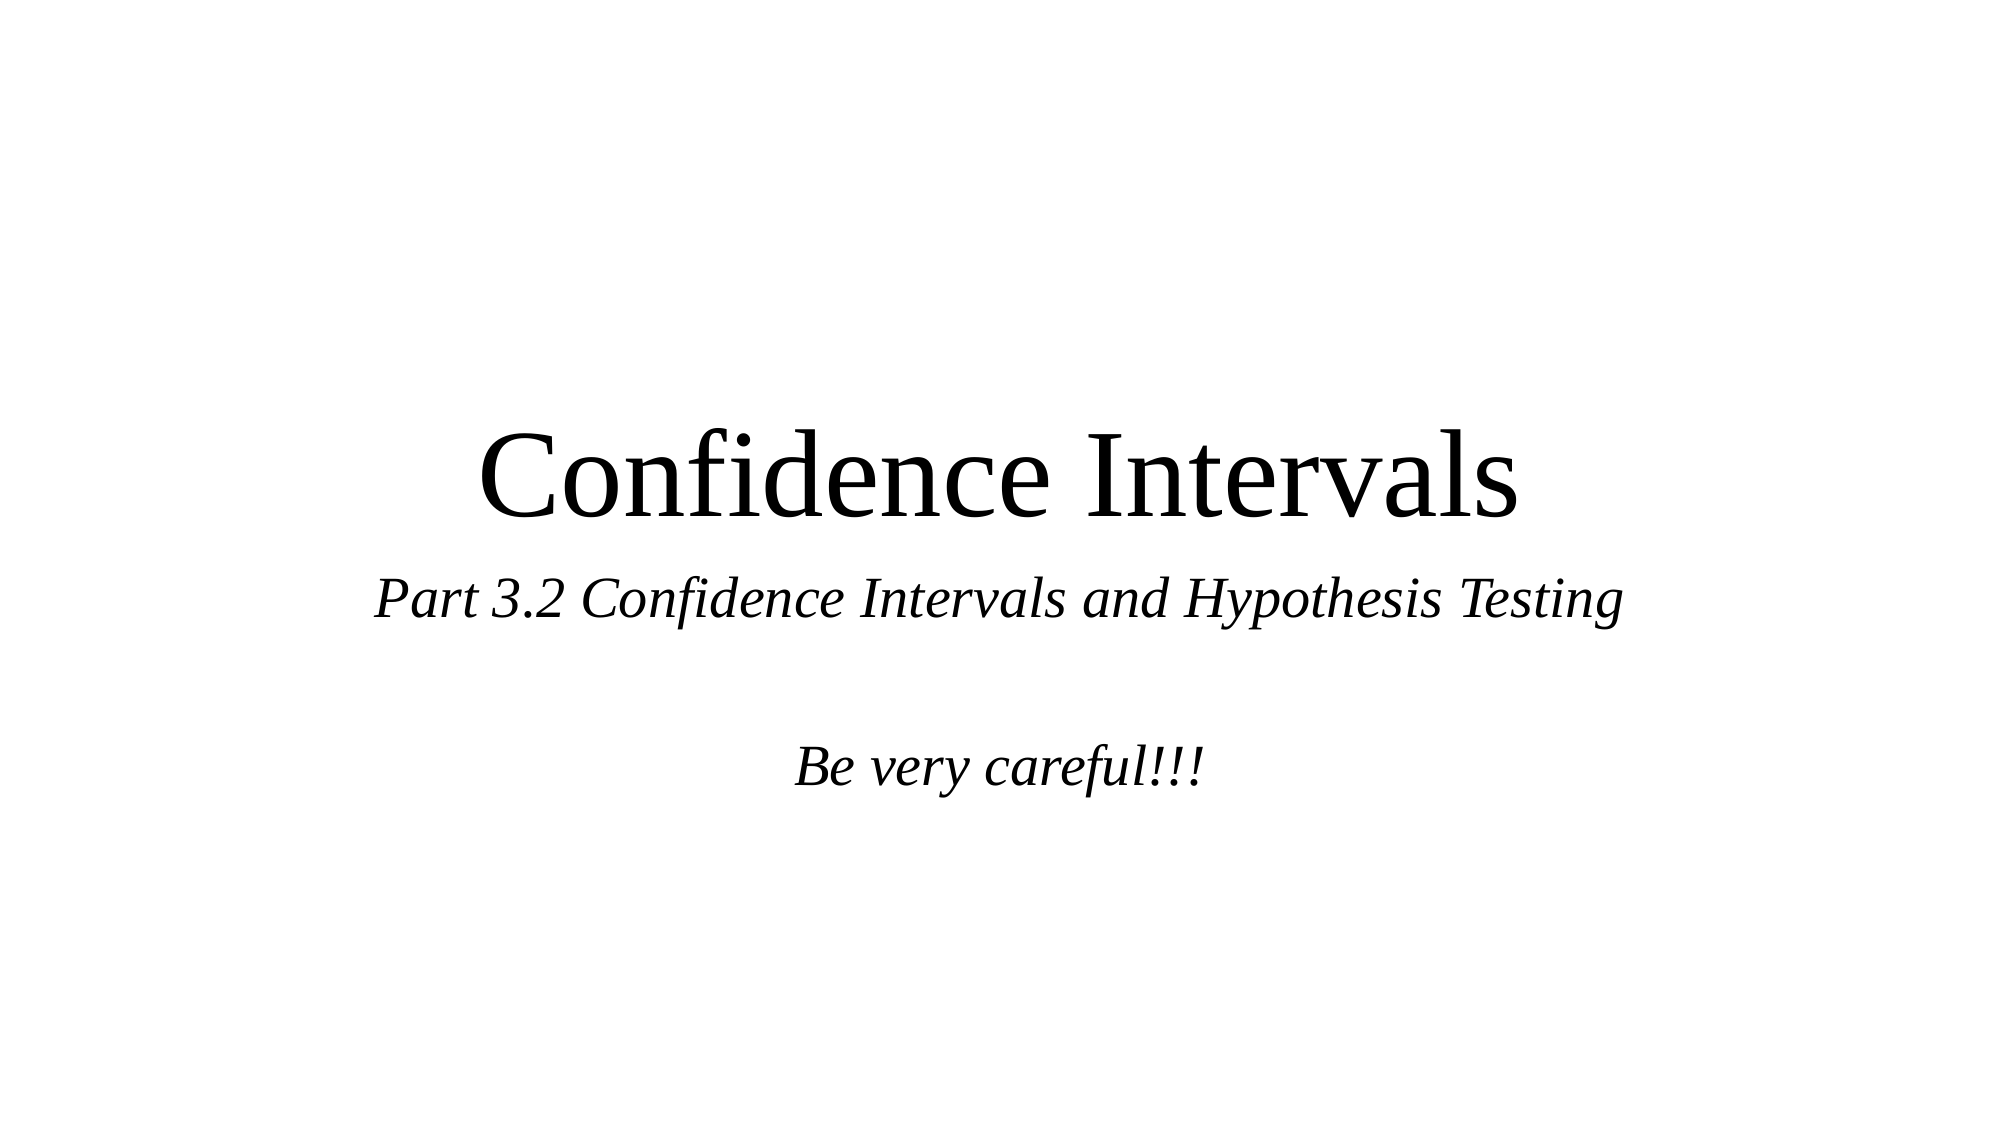

# Confidence Intervals
Part 3.2 Confidence Intervals and Hypothesis Testing

Be very careful!!!